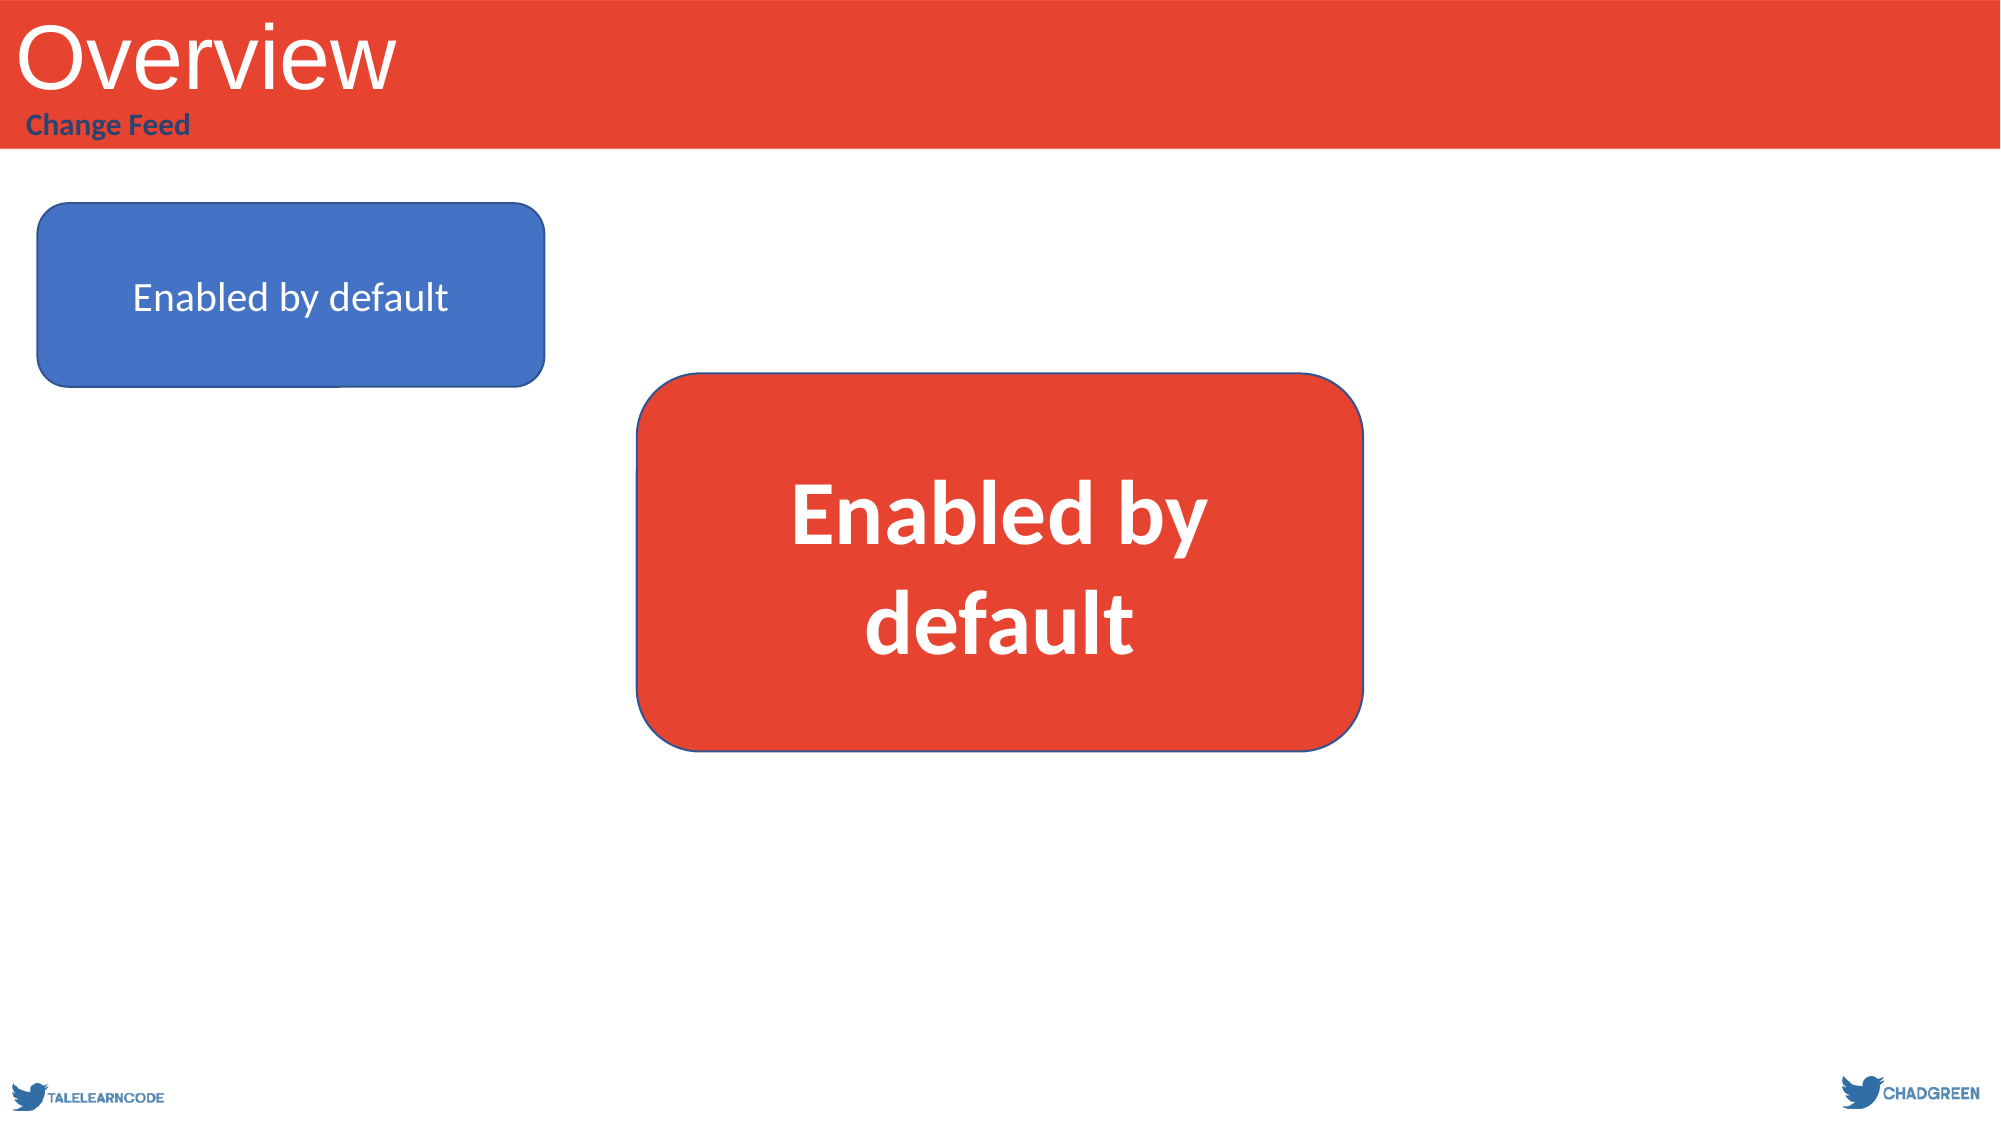

# Overview
Change Feed
Enabled by default
Enabled by default